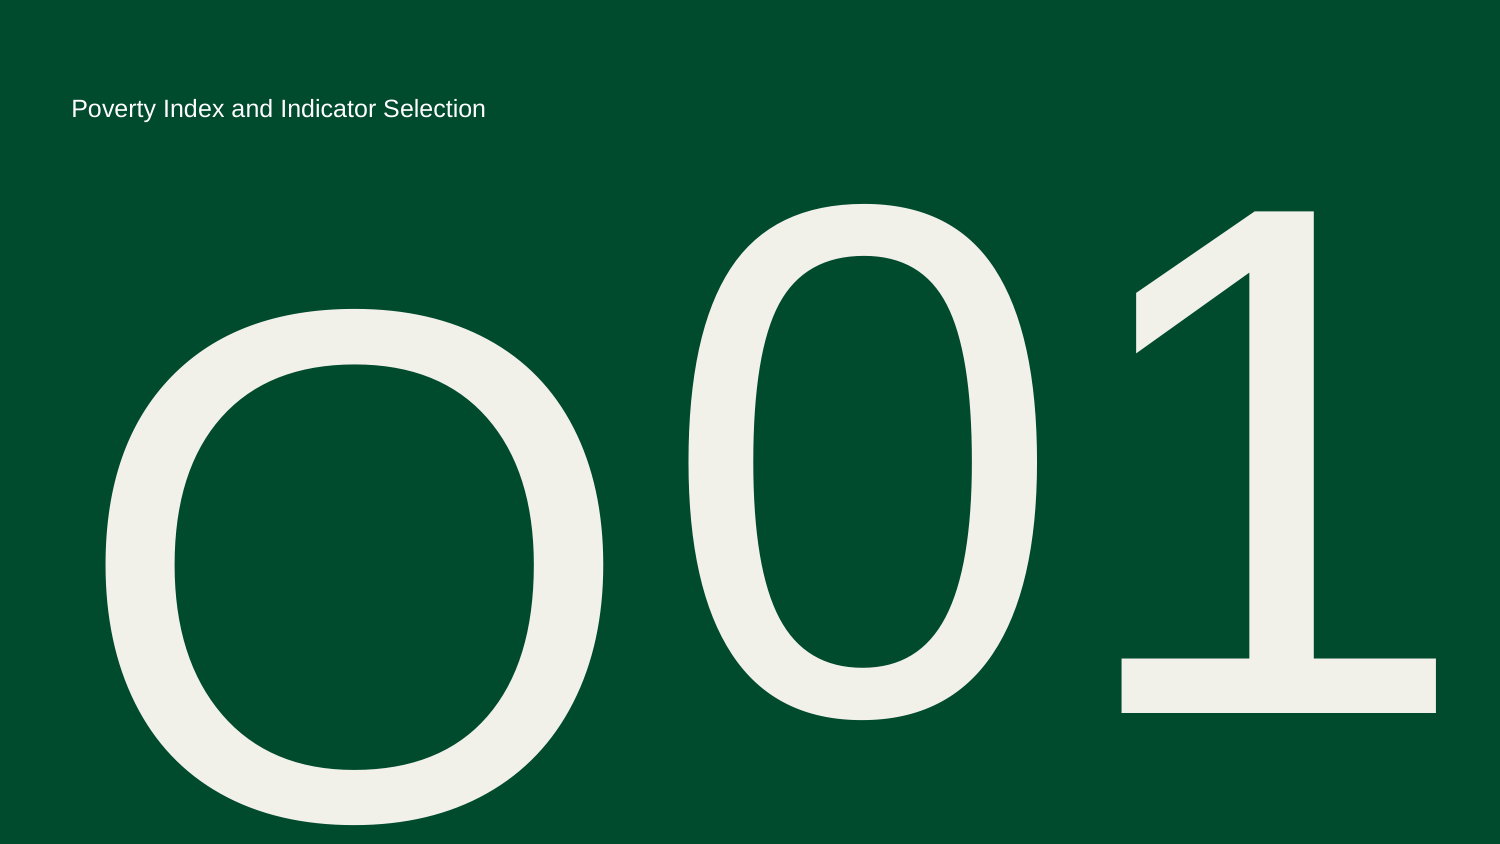

# 01
Offerings
Poverty Index and Indicator Selection
2